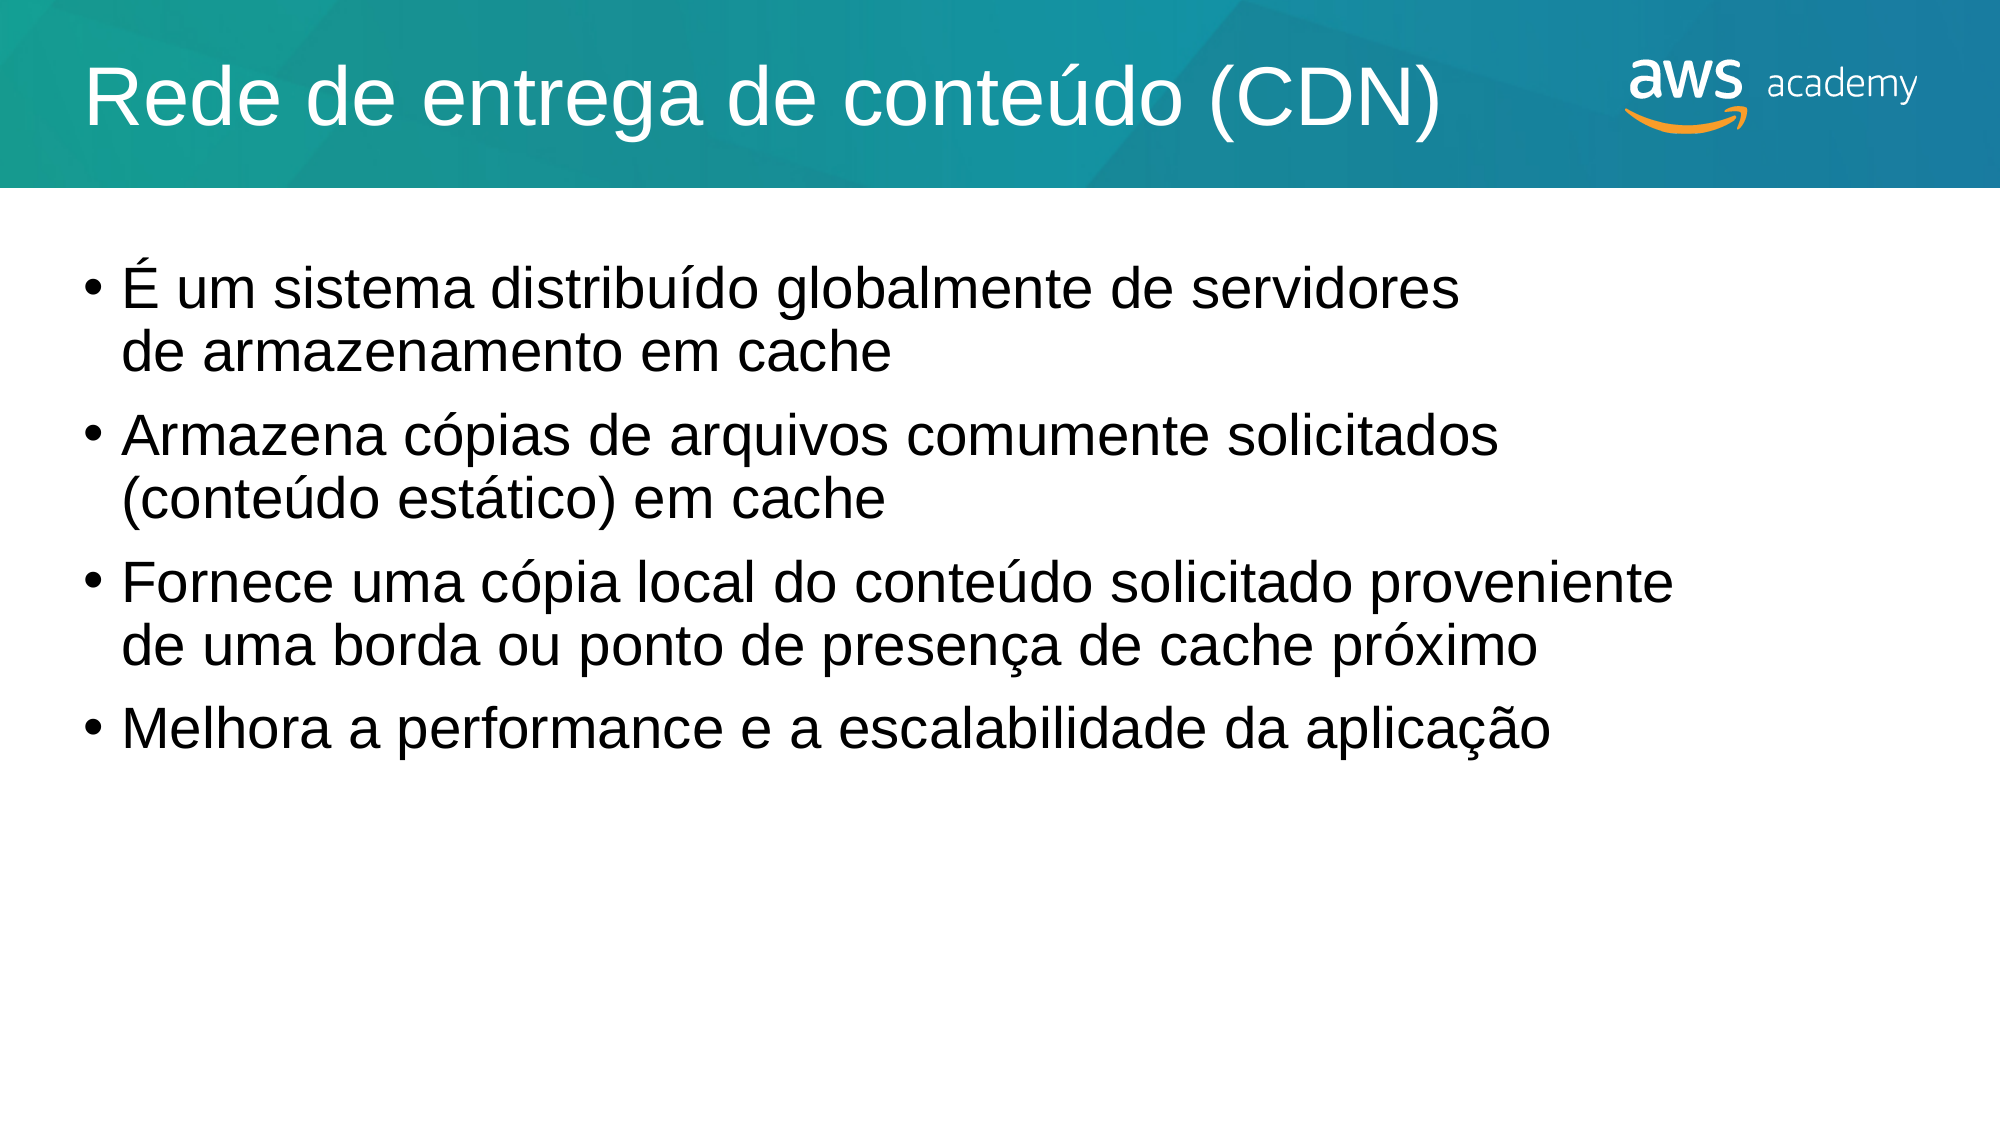

# Rede de entrega de conteúdo (CDN)
É um sistema distribuído globalmente de servidores de armazenamento em cache
Armazena cópias de arquivos comumente solicitados (conteúdo estático) em cache
Fornece uma cópia local do conteúdo solicitado proveniente de uma borda ou ponto de presença de cache próximo
Melhora a performance e a escalabilidade da aplicação